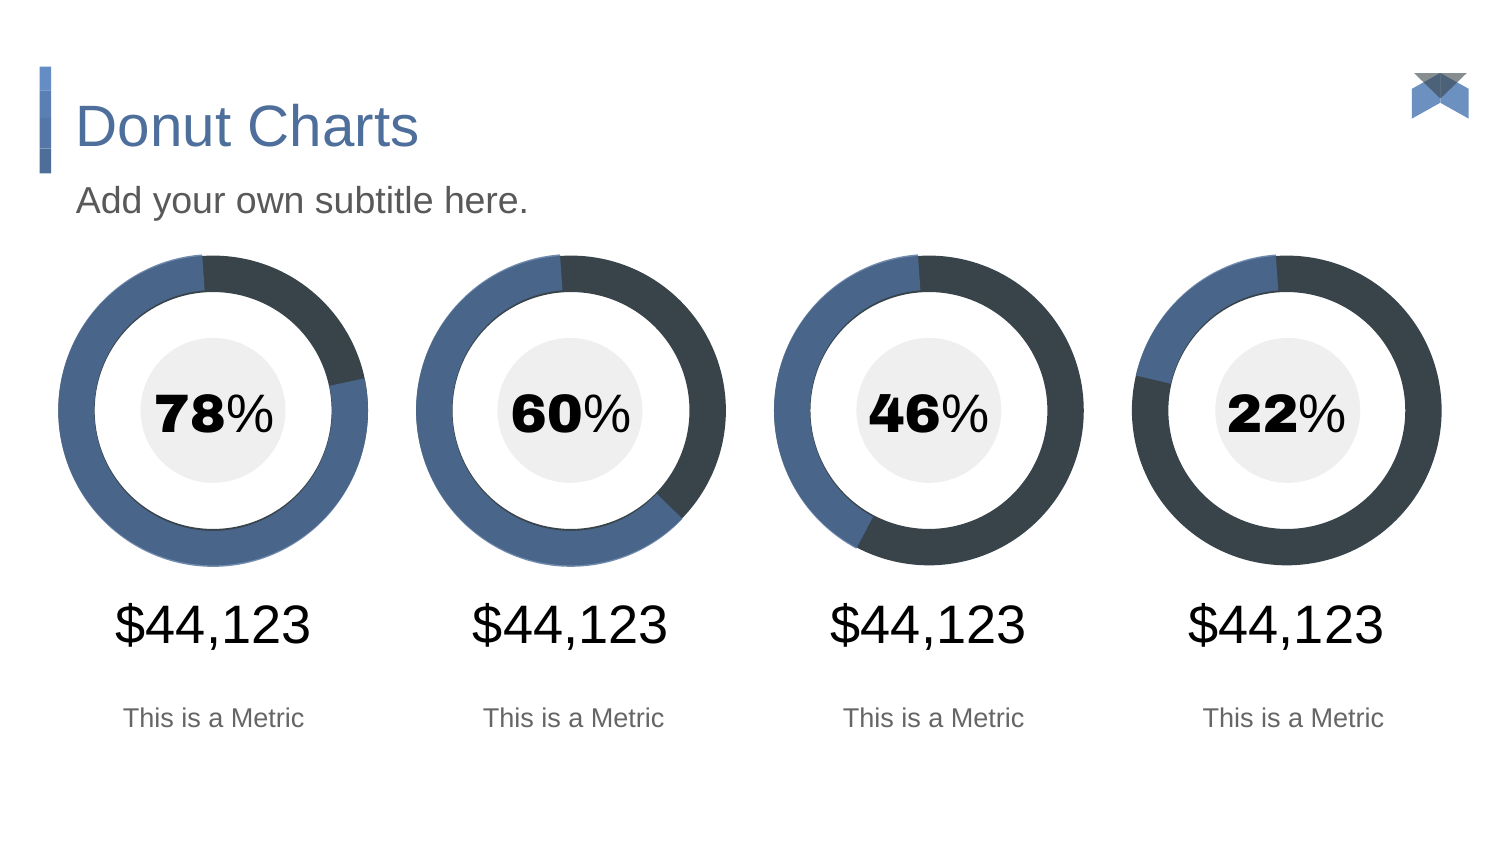

# Donut Charts
Add your own subtitle here.

78%
60%
46%
22%
$44,123
$44,123
$44,123
$44,123
This is a Metric
This is a Metric
This is a Metric
This is a Metric